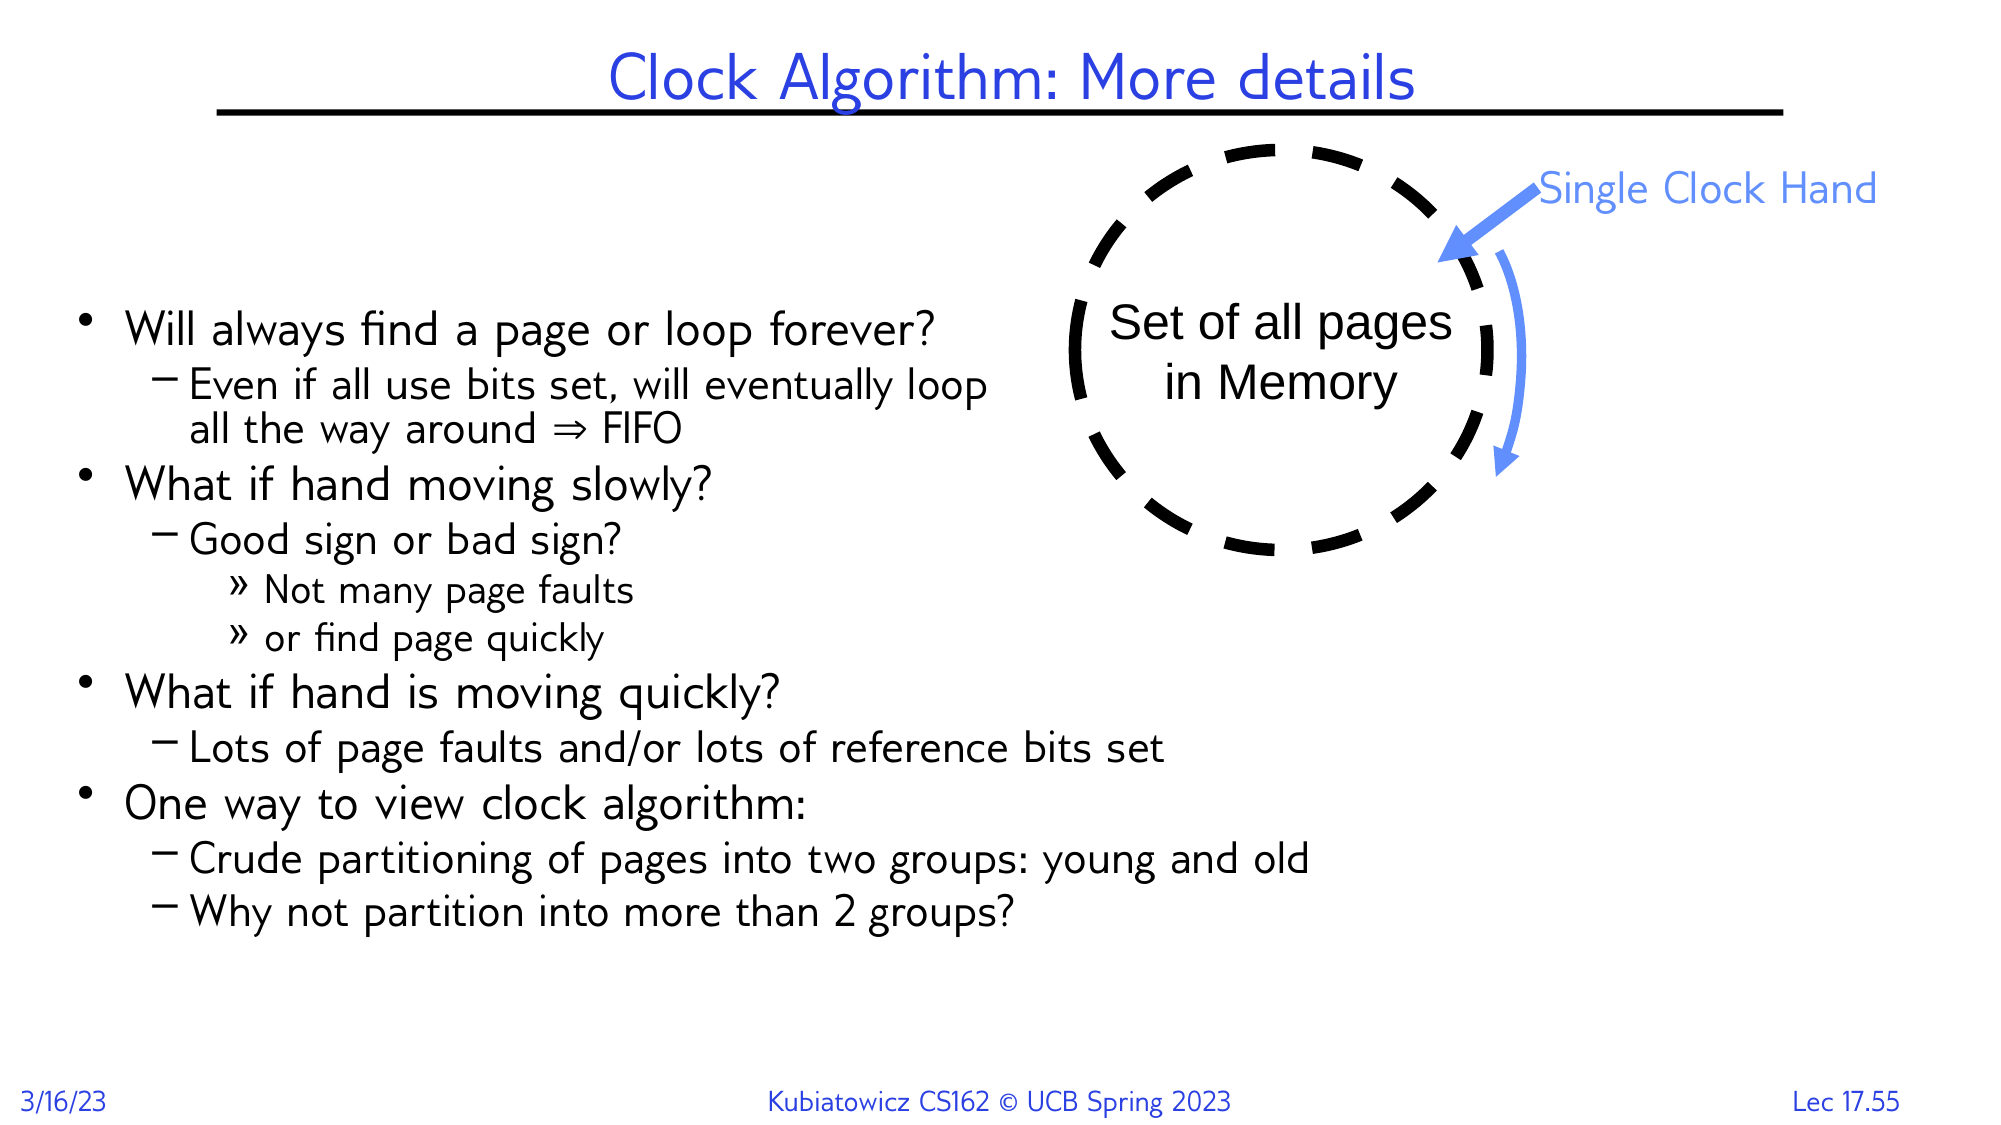

# Clock Algorithm: More details
Set of all pages
in Memory
Single Clock Hand

Will always find a page or loop forever?
Even if all use bits set, will eventually loop
all the way around ⇒ FIFO
What if hand moving slowly?
Good sign or bad sign?
Not many page faults
or find page quickly
What if hand is moving quickly?
Lots of page faults and/or lots of reference bits set
One way to view clock algorithm:
Crude partitioning of pages into two groups: young and old
Why not partition into more than 2 groups?